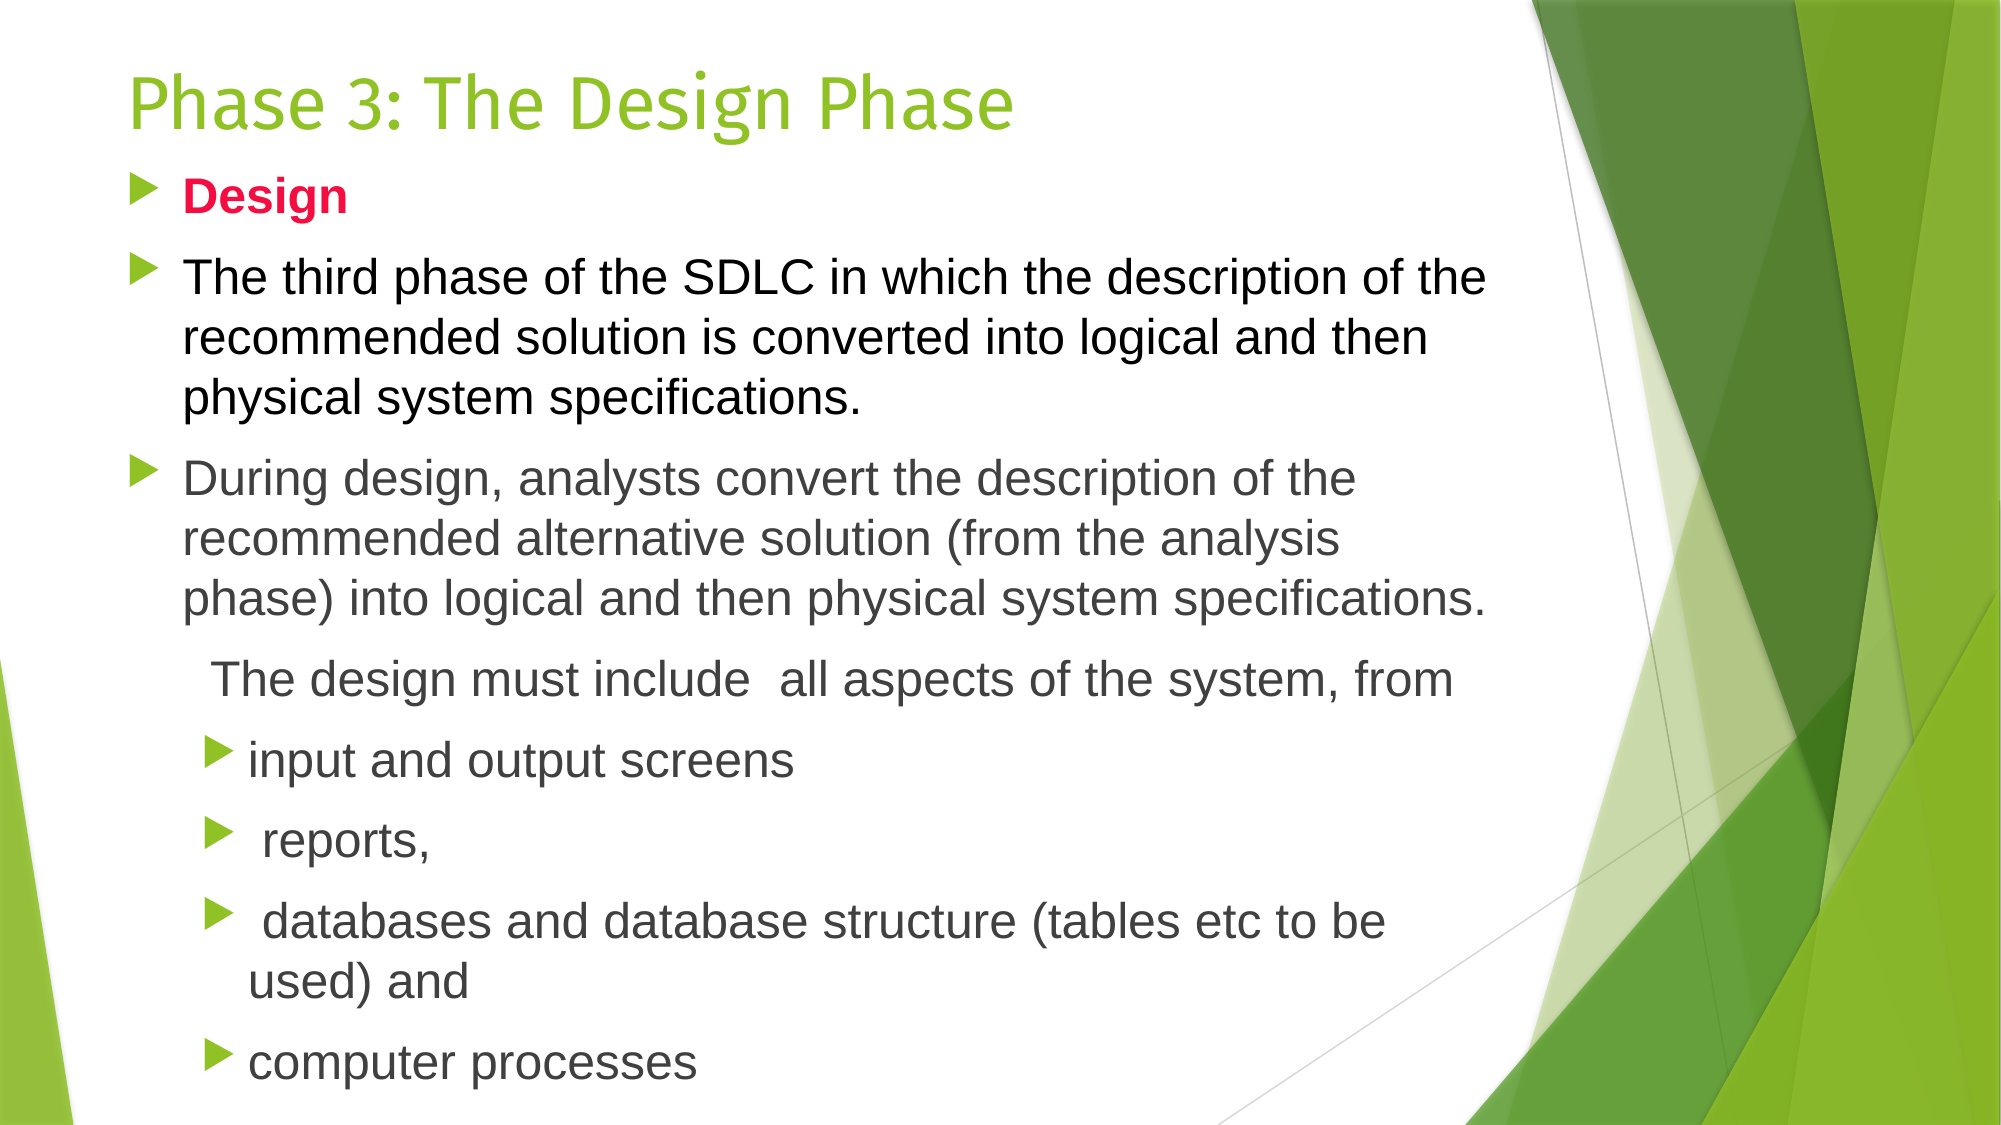

# Phase 3: The Design Phase
Design
The third phase of the SDLC in which the description of the recommended solution is converted into logical and then physical system specifications.
During design, analysts convert the description of the recommended alternative solution (from the analysis phase) into logical and then physical system specifications.
      The design must include  all aspects of the system, from
input and output screens
 reports,
 databases and database structure (tables etc to be used) and
computer processes